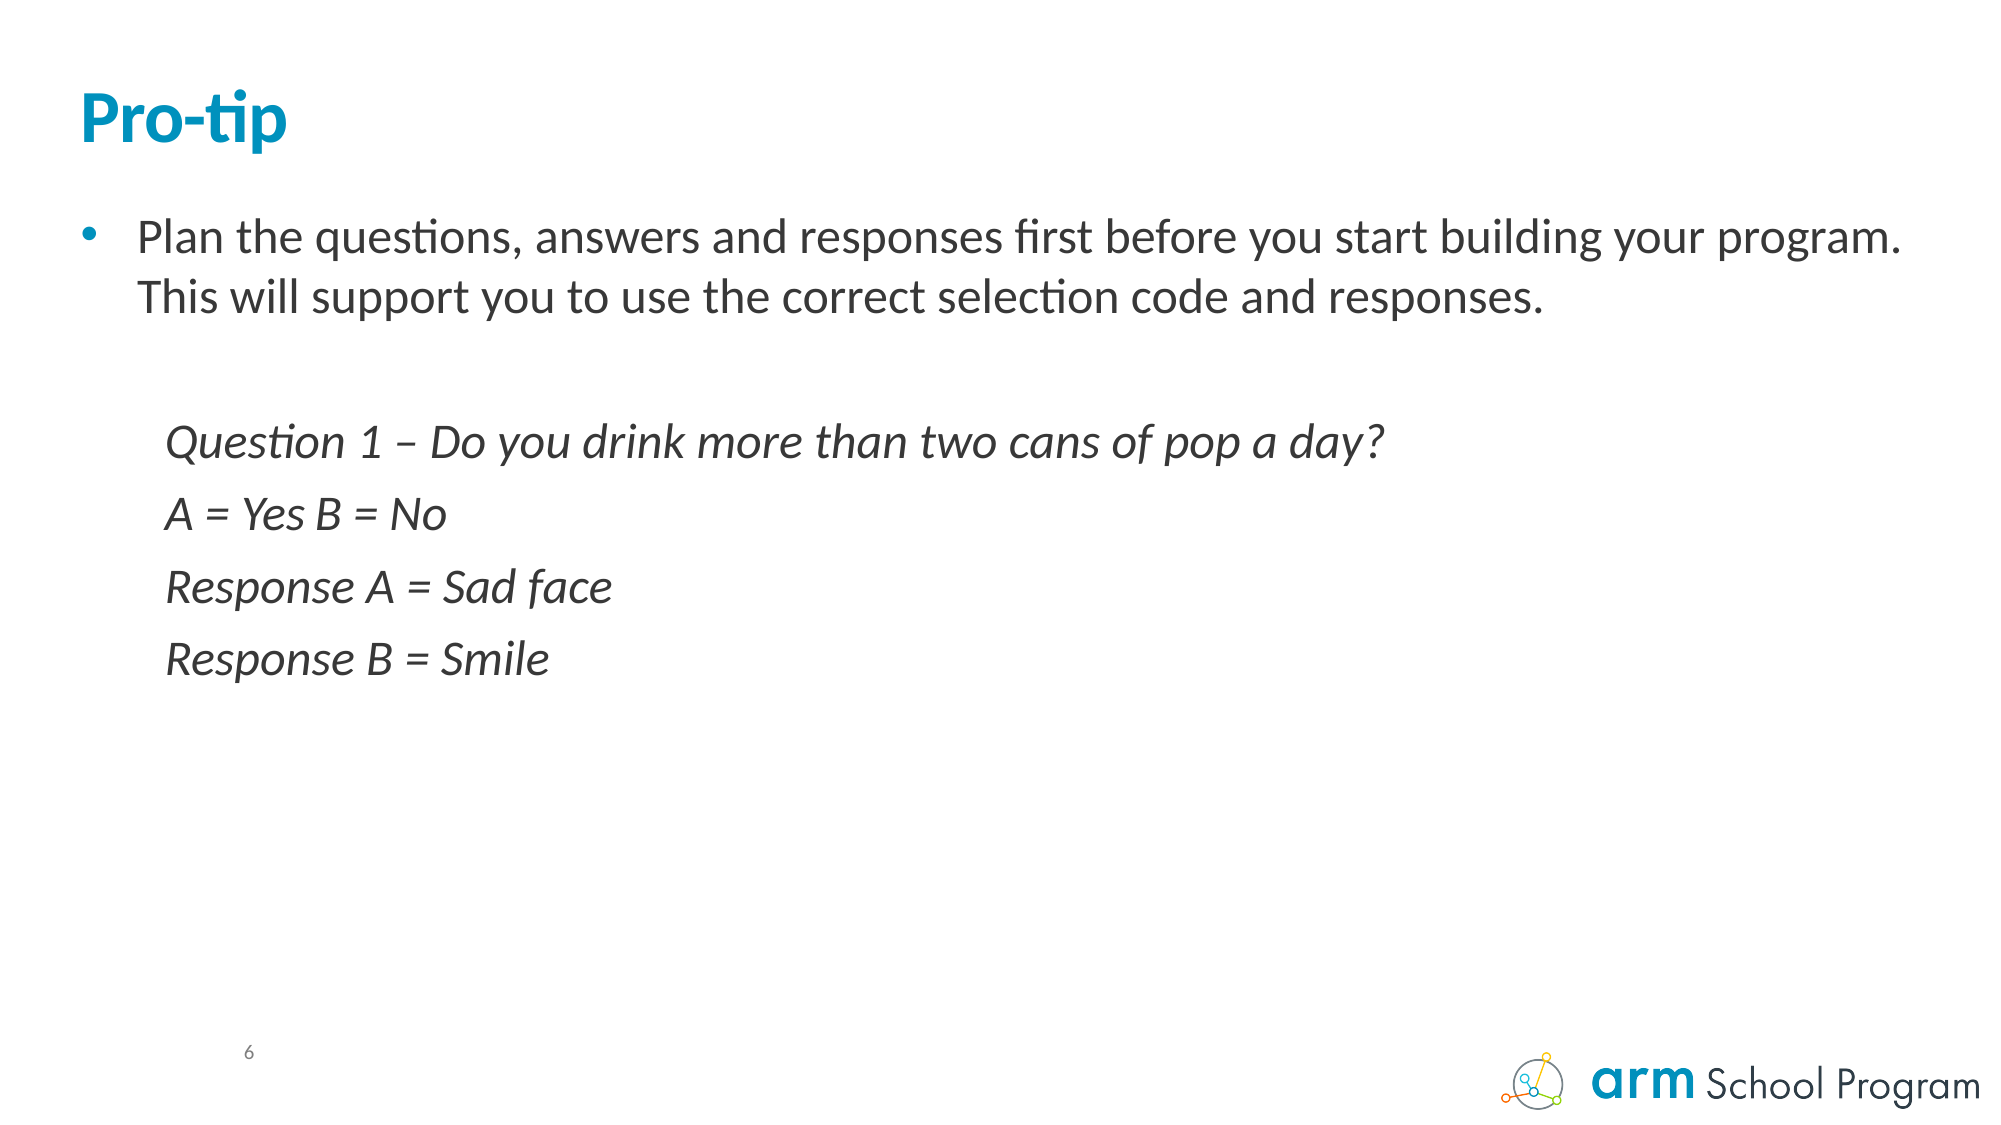

# Pro-tip
Plan the questions, answers and responses first before you start building your program.  This will support you to use the correct selection code and responses.

Question 1 – Do you drink more than two cans of pop a day?
A = Yes	B = No
Response A = Sad face
Response B = Smile